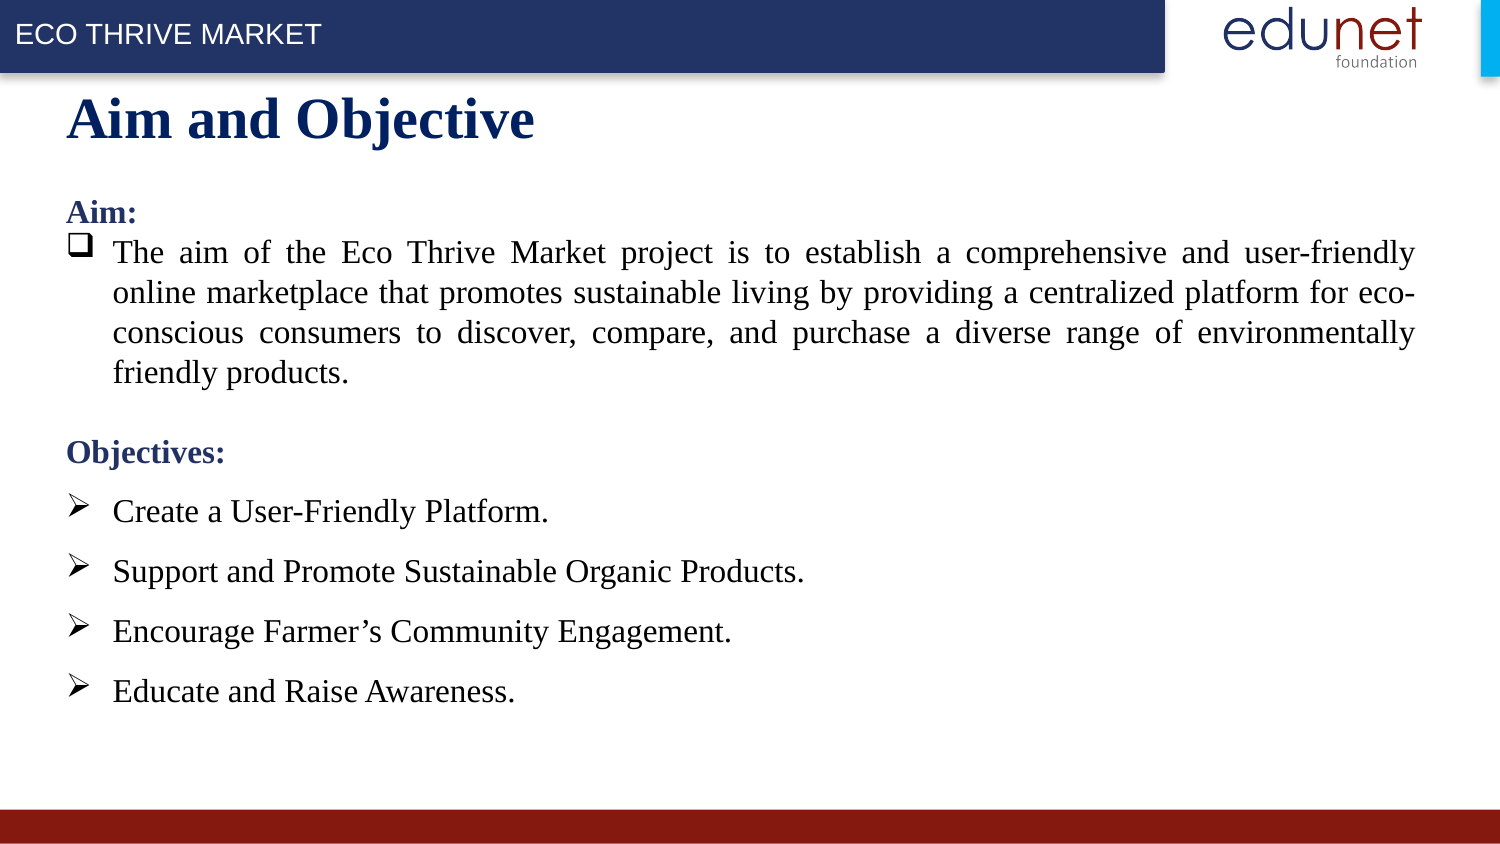

# Aim and Objective
Aim:
The aim of the Eco Thrive Market project is to establish a comprehensive and user-friendly online marketplace that promotes sustainable living by providing a centralized platform for eco-conscious consumers to discover, compare, and purchase a diverse range of environmentally friendly products.

Objectives:
Create a User-Friendly Platform.
Support and Promote Sustainable Organic Products.
Encourage Farmer’s Community Engagement.
Educate and Raise Awareness.